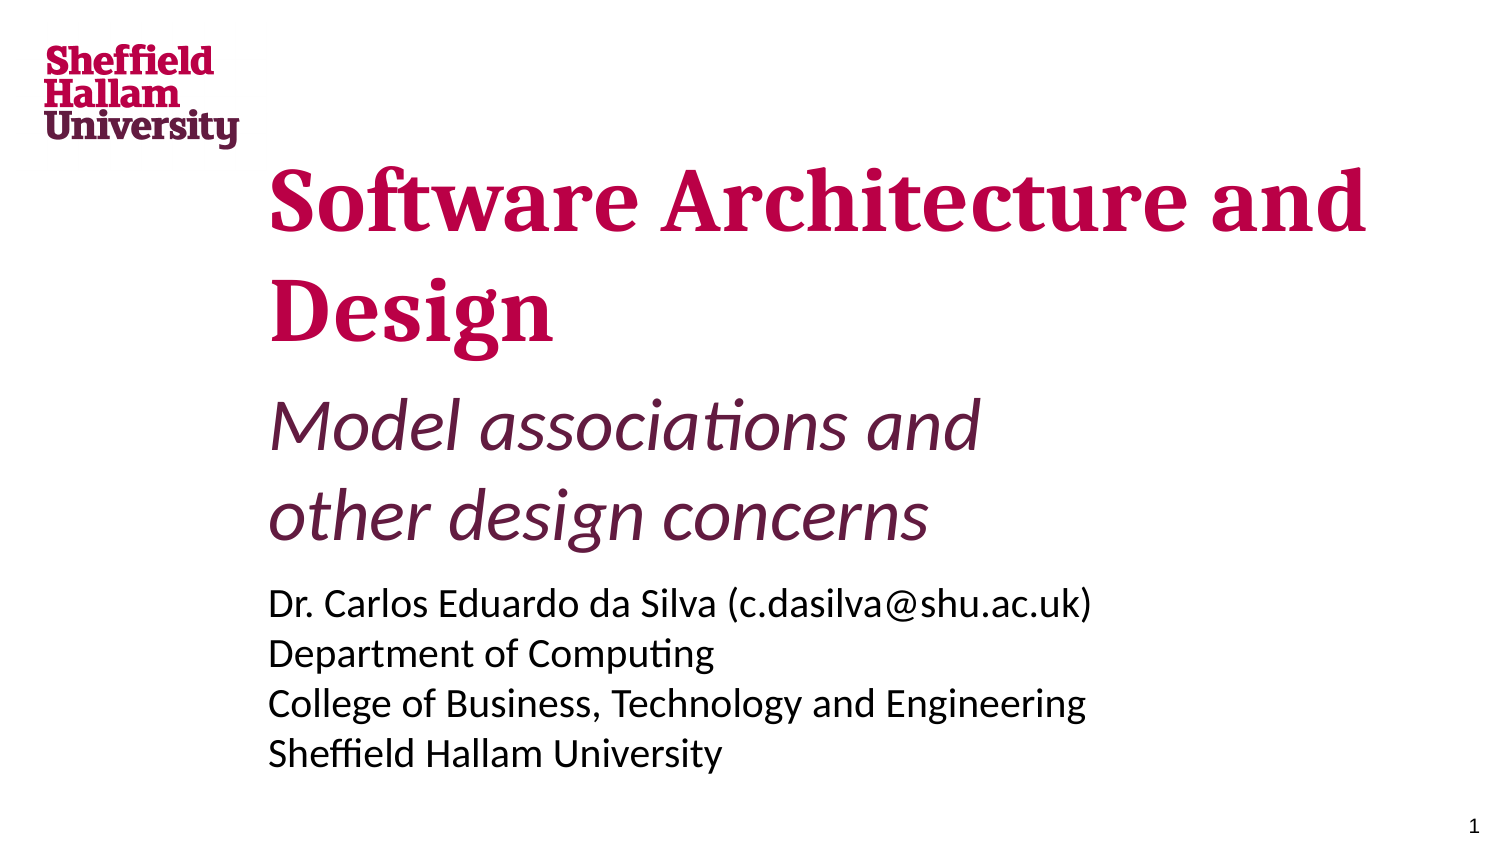

# Software Architecture and Design
Model associations and
other design concerns
Dr. Carlos Eduardo da Silva (c.dasilva@shu.ac.uk)
Department of Computing
College of Business, Technology and Engineering
Sheffield Hallam University
1